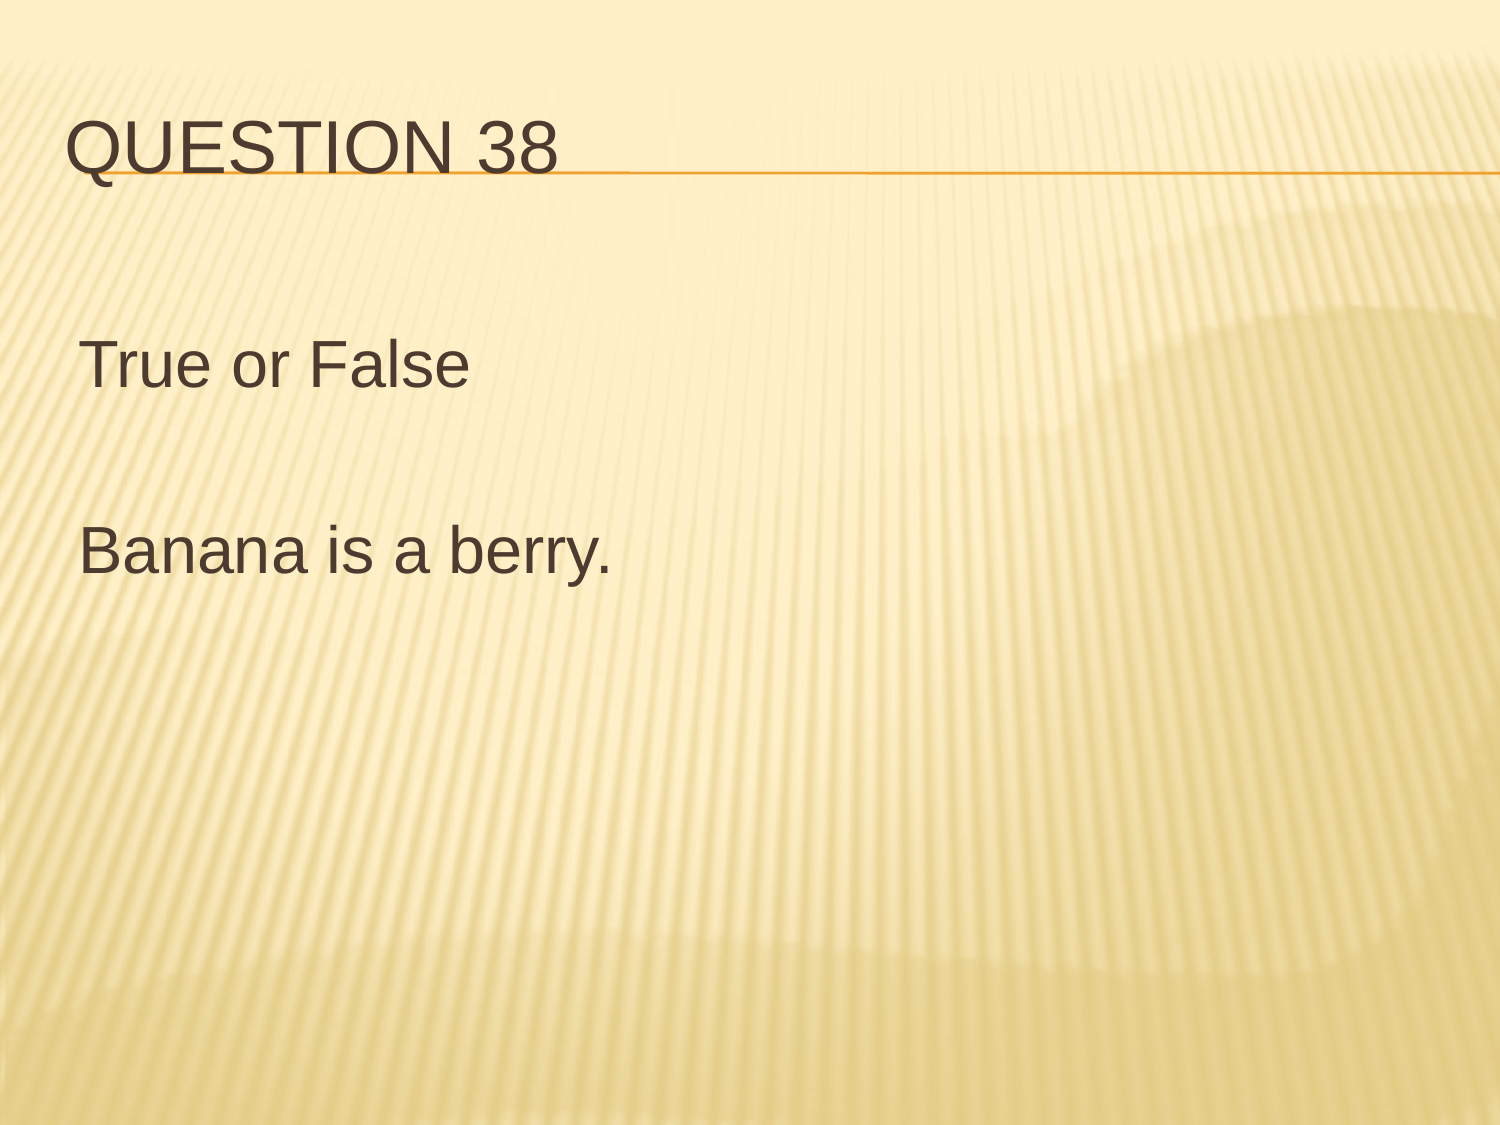

# Question 38

True or False

Banana is a berry.